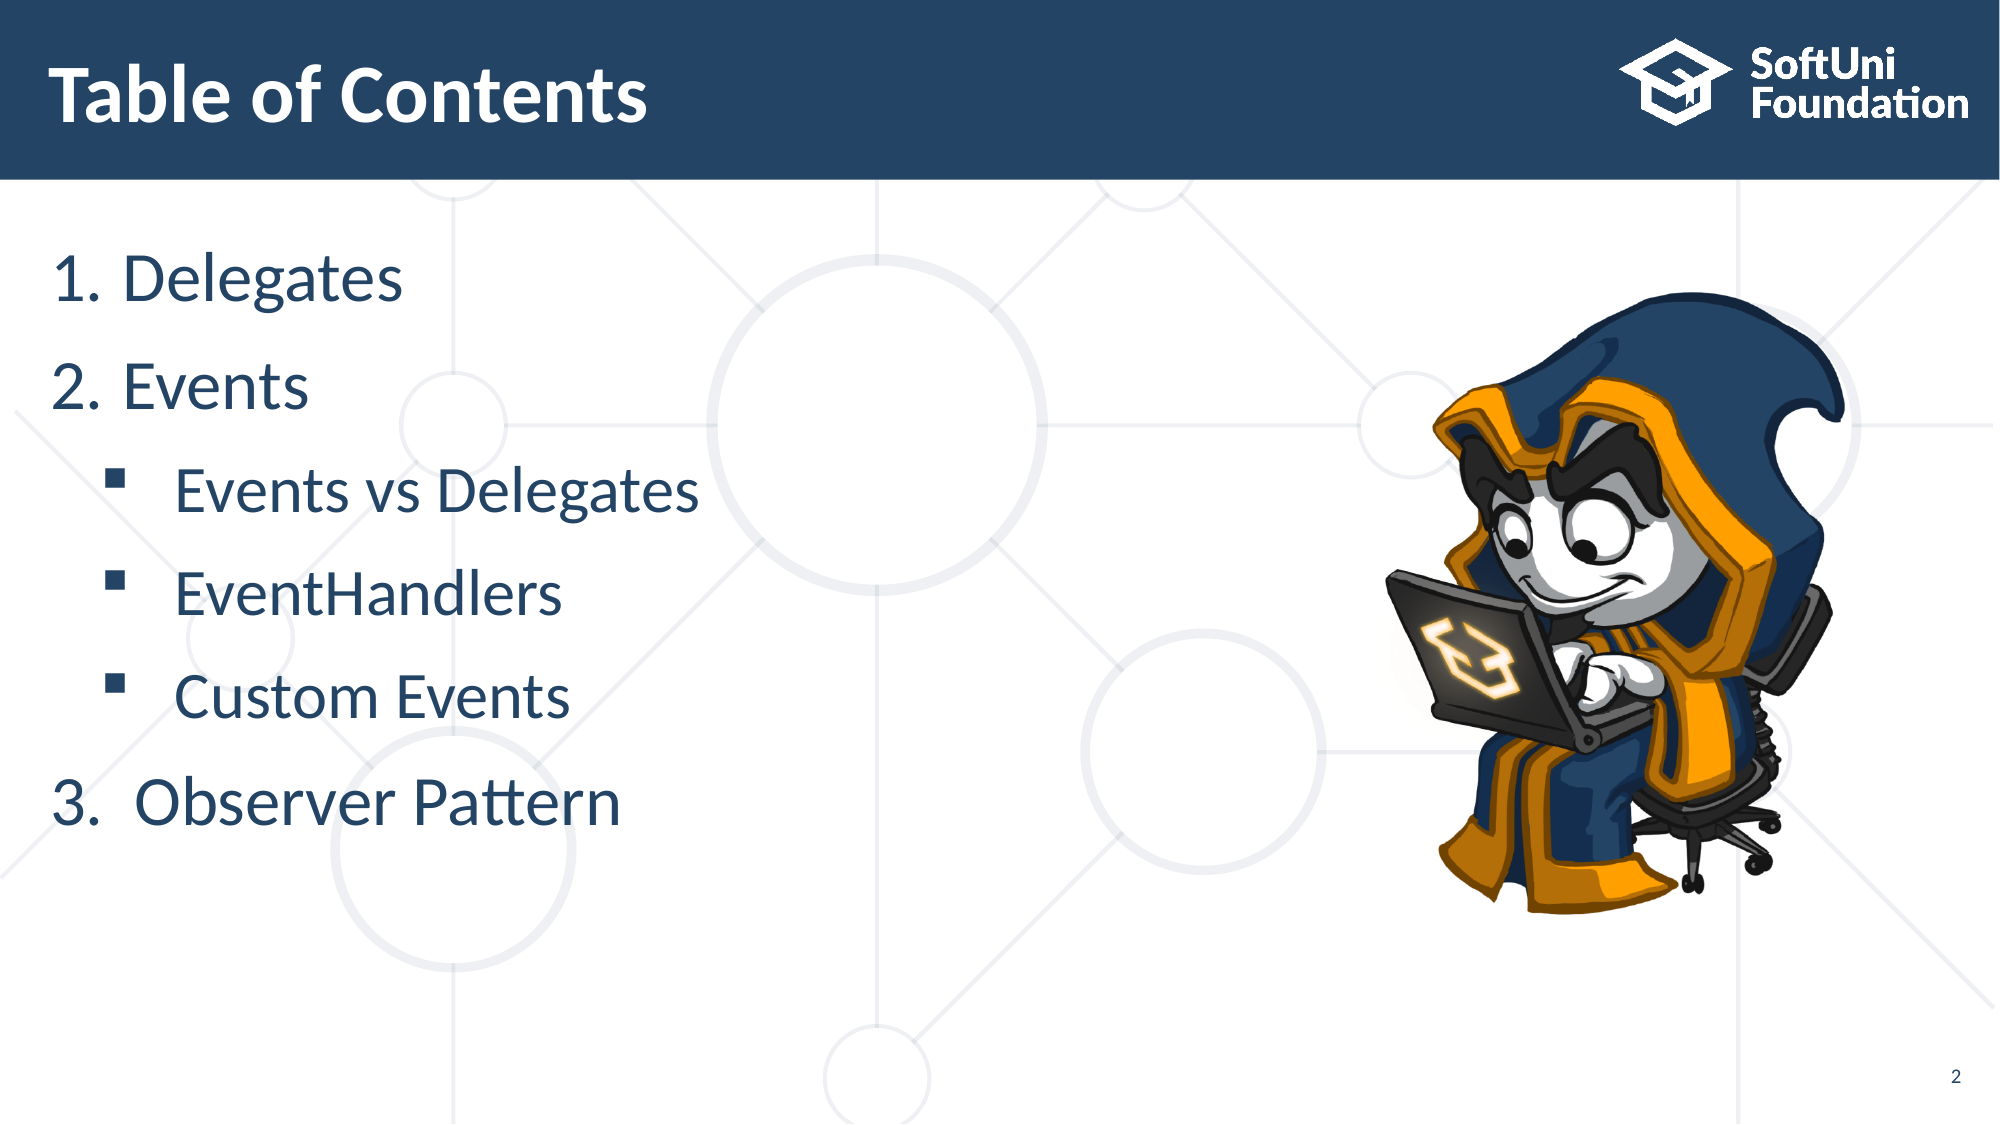

# Table of Contents
Delegates
Events
Events vs Delegates
EventHandlers
Custom Events
Observer Pattern

2